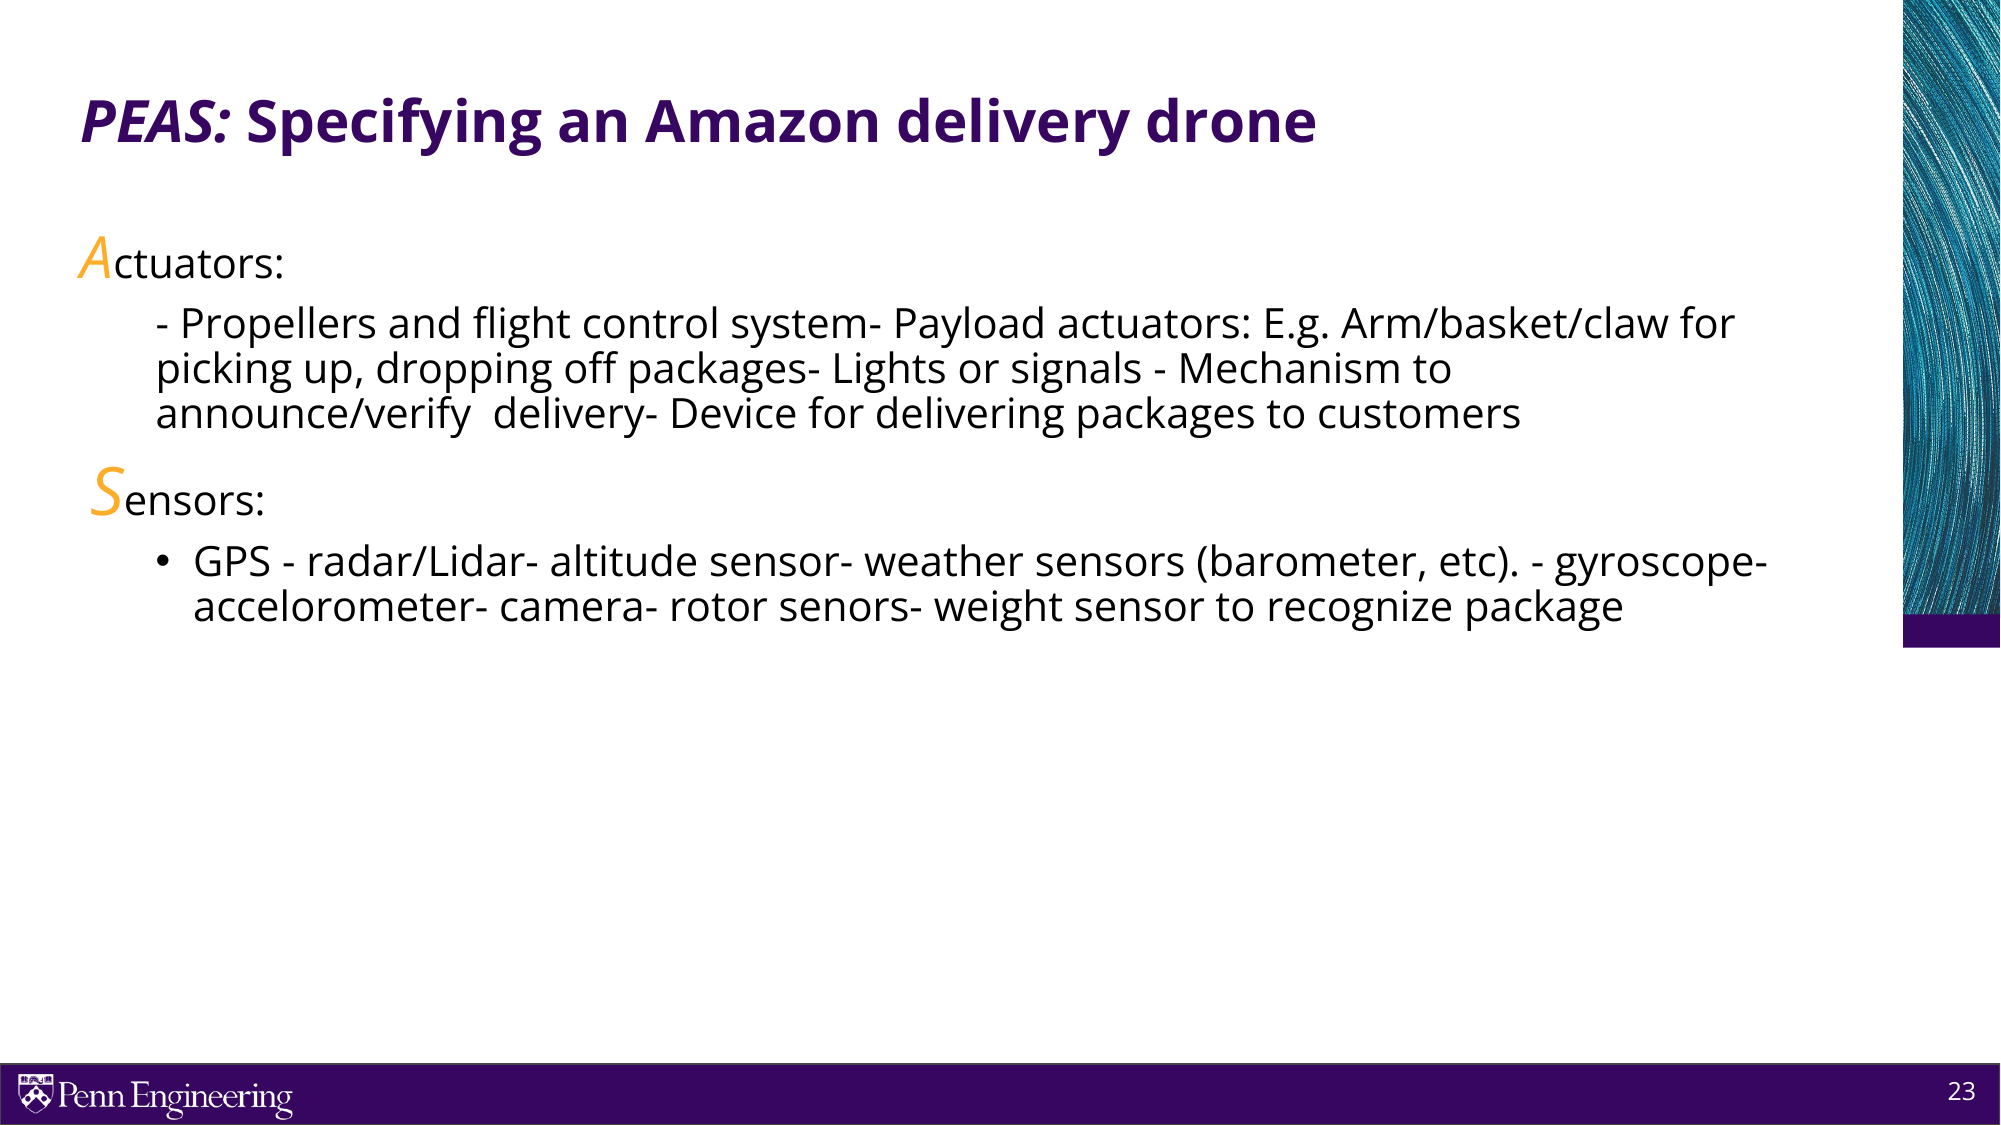

# PEAS: Specifying an Amazon delivery drone
Actuators:
- Propellers and flight control system- Payload actuators: E.g. Arm/basket/claw for picking up, dropping off packages- Lights or signals - Mechanism to announce/verify  delivery- Device for delivering packages to customers
Sensors:
GPS - radar/Lidar- altitude sensor- weather sensors (barometer, etc). - gyroscope- accelorometer- camera- rotor senors- weight sensor to recognize package
23